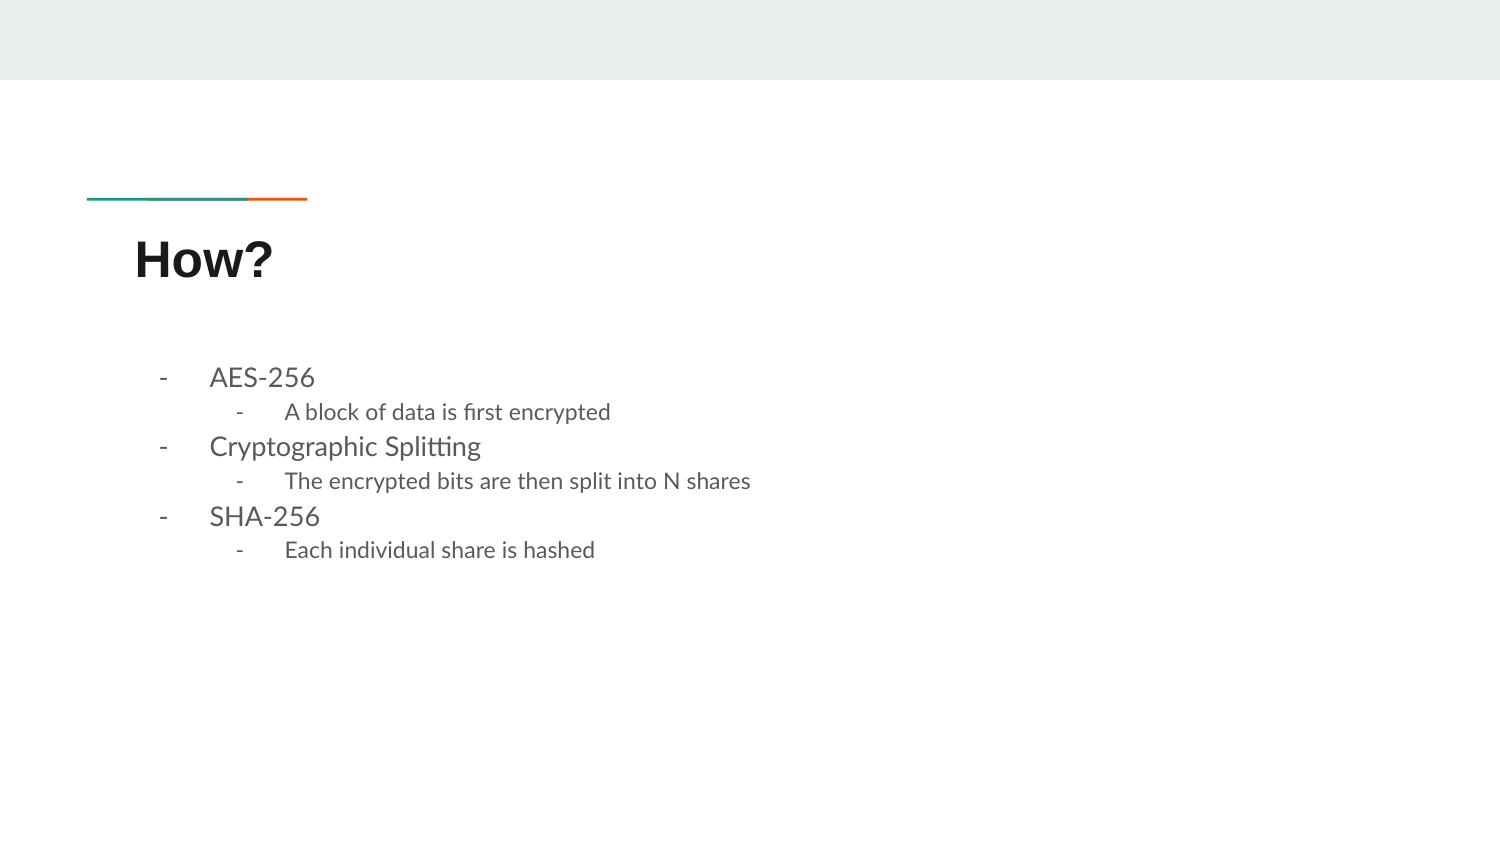

# How?

AES-256
A block of data is first encrypted
Cryptographic Splitting
The encrypted bits are then split into N shares
SHA-256
Each individual share is hashed